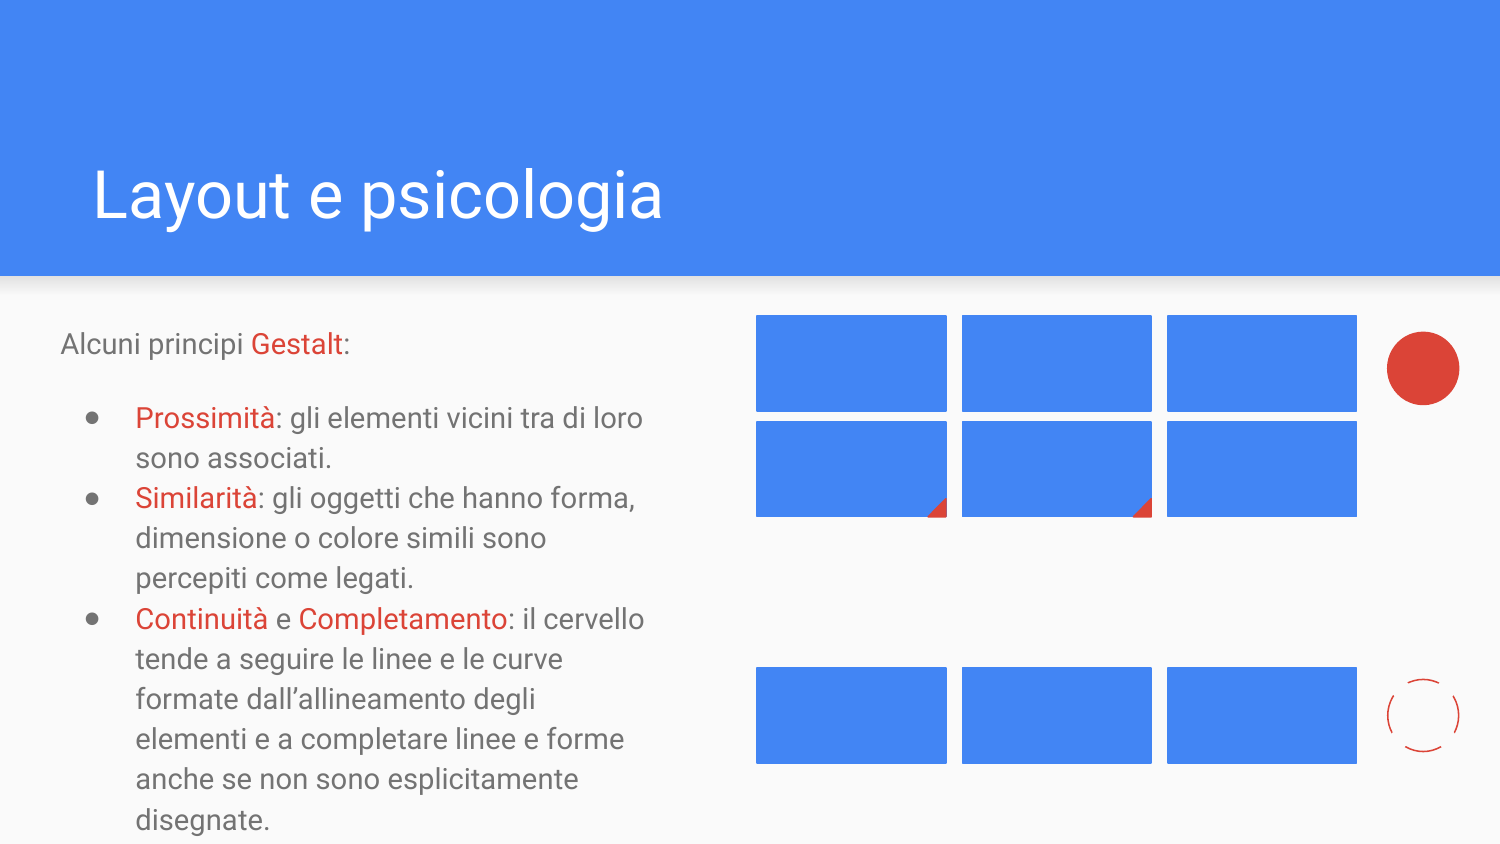

# Layout e psicologia
Alcuni principi Gestalt:
Prossimità: gli elementi vicini tra di loro sono associati.
Similarità: gli oggetti che hanno forma, dimensione o colore simili sono percepiti come legati.
Continuità e Completamento: il cervello tende a seguire le linee e le curve formate dall’allineamento degli elementi e a completare linee e forme anche se non sono esplicitamente disegnate.